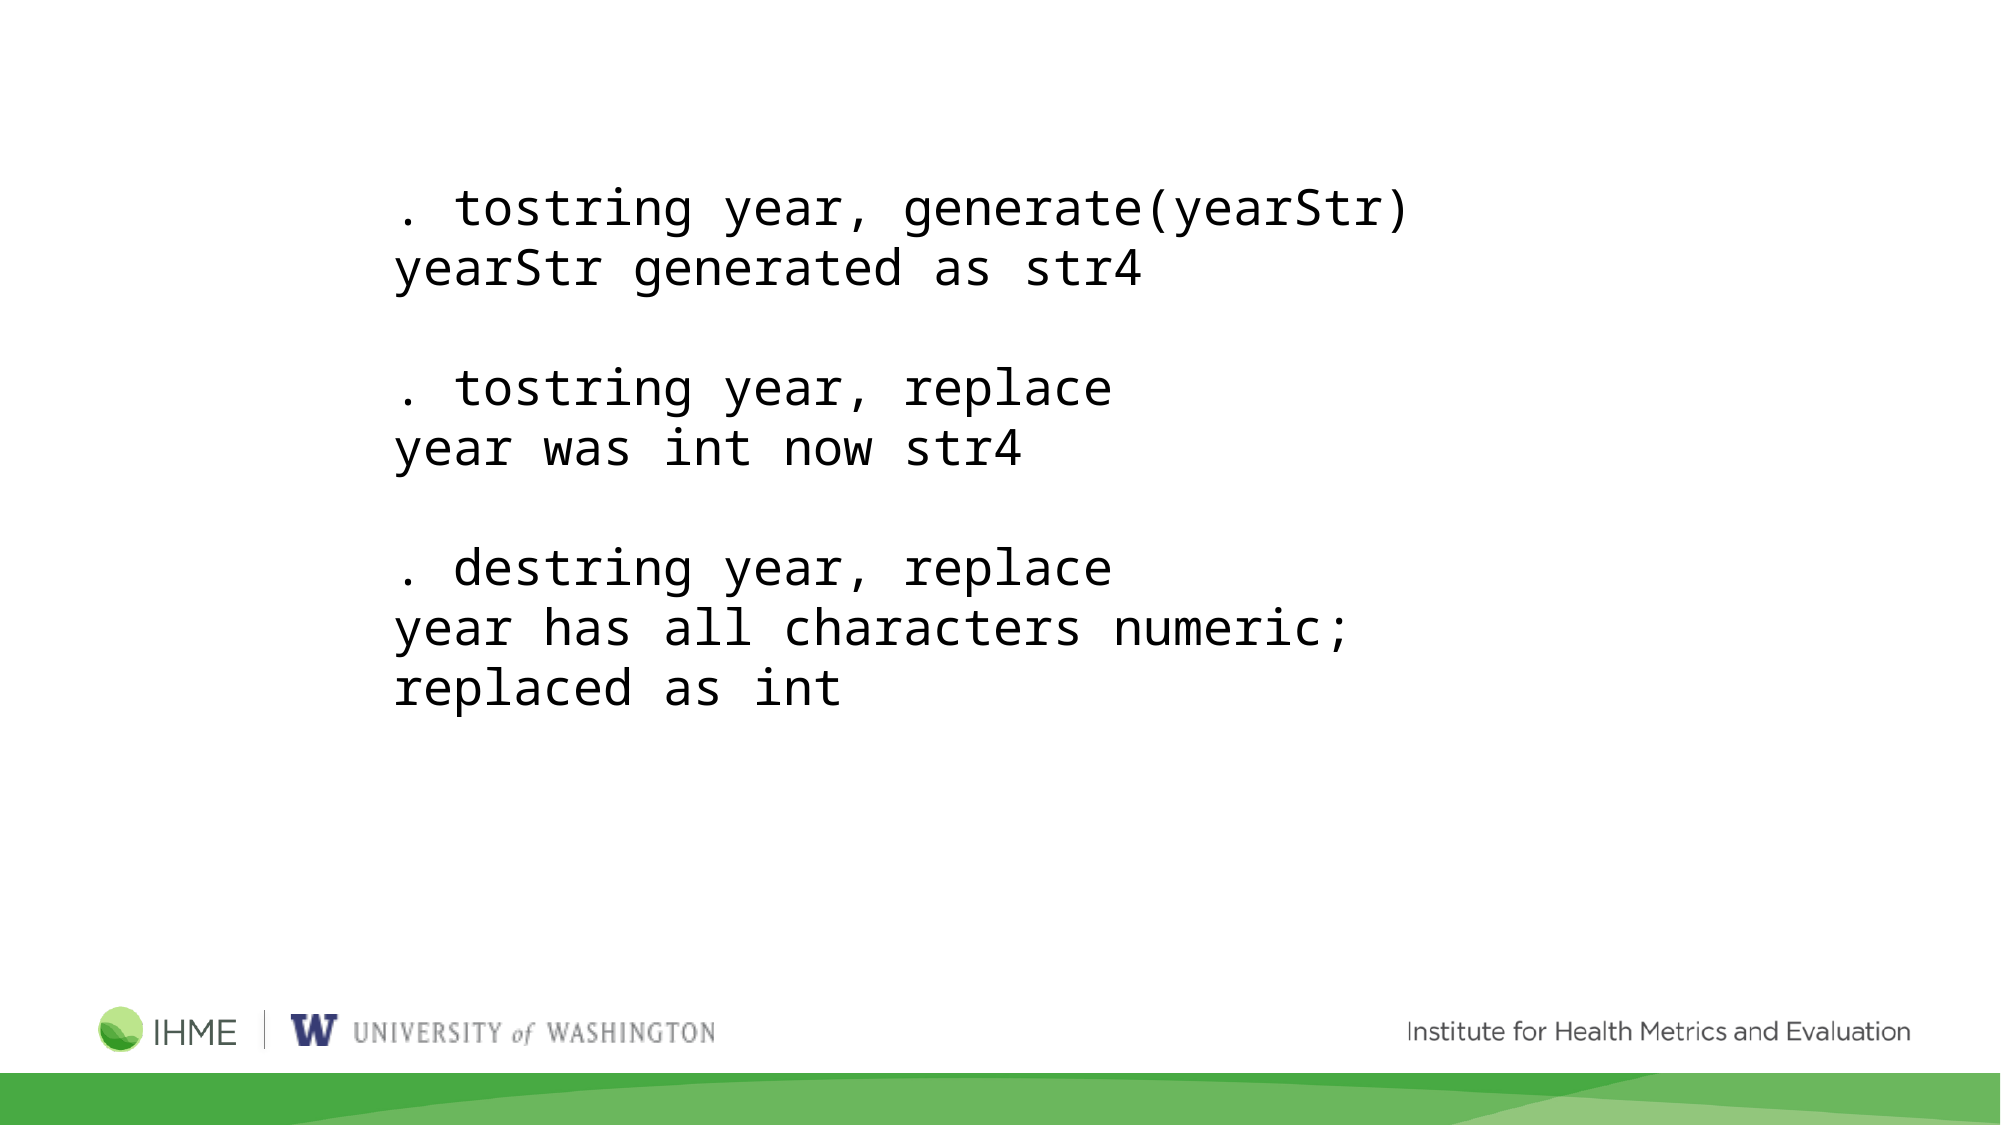

. tostring year, generate(yearStr)
yearStr generated as str4

. tostring year, replace
year was int now str4

. destring year, replace
year has all characters numeric; replaced as int